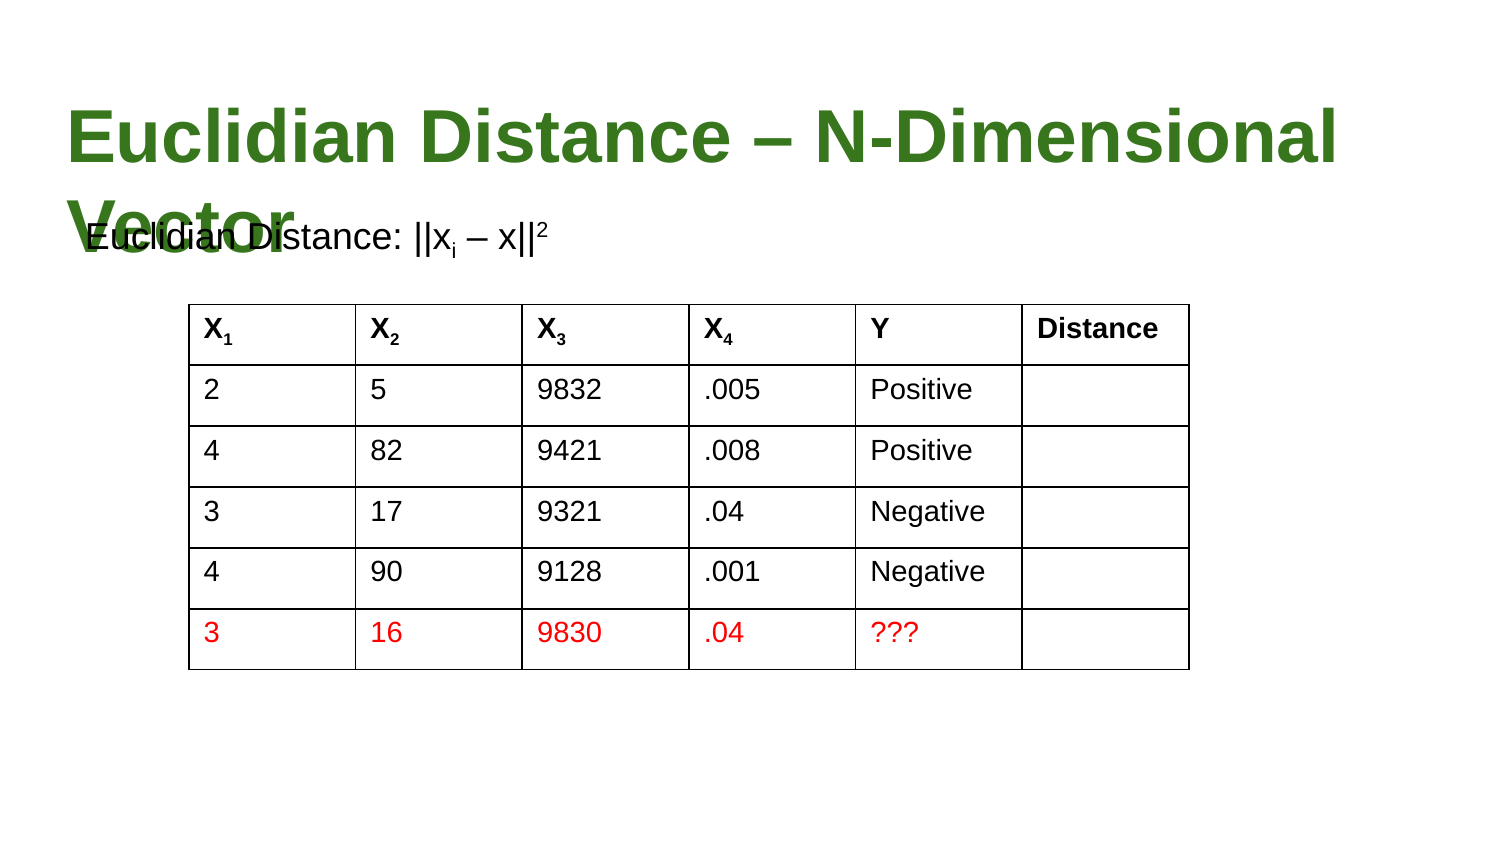

# Euclidian Distance – N-Dimensional Vector
Euclidian Distance: ||xi – x||2

| X1 | X2 | X3 | X4 | Y | Distance |
| --- | --- | --- | --- | --- | --- |
| 2 | 5 | 9832 | .005 | Positive |  |
| 4 | 82 | 9421 | .008 | Positive |  |
| 3 | 17 | 9321 | .04 | Negative |  |
| 4 | 90 | 9128 | .001 | Negative |  |
| 3 | 16 | 9830 | .04 | ??? |  |